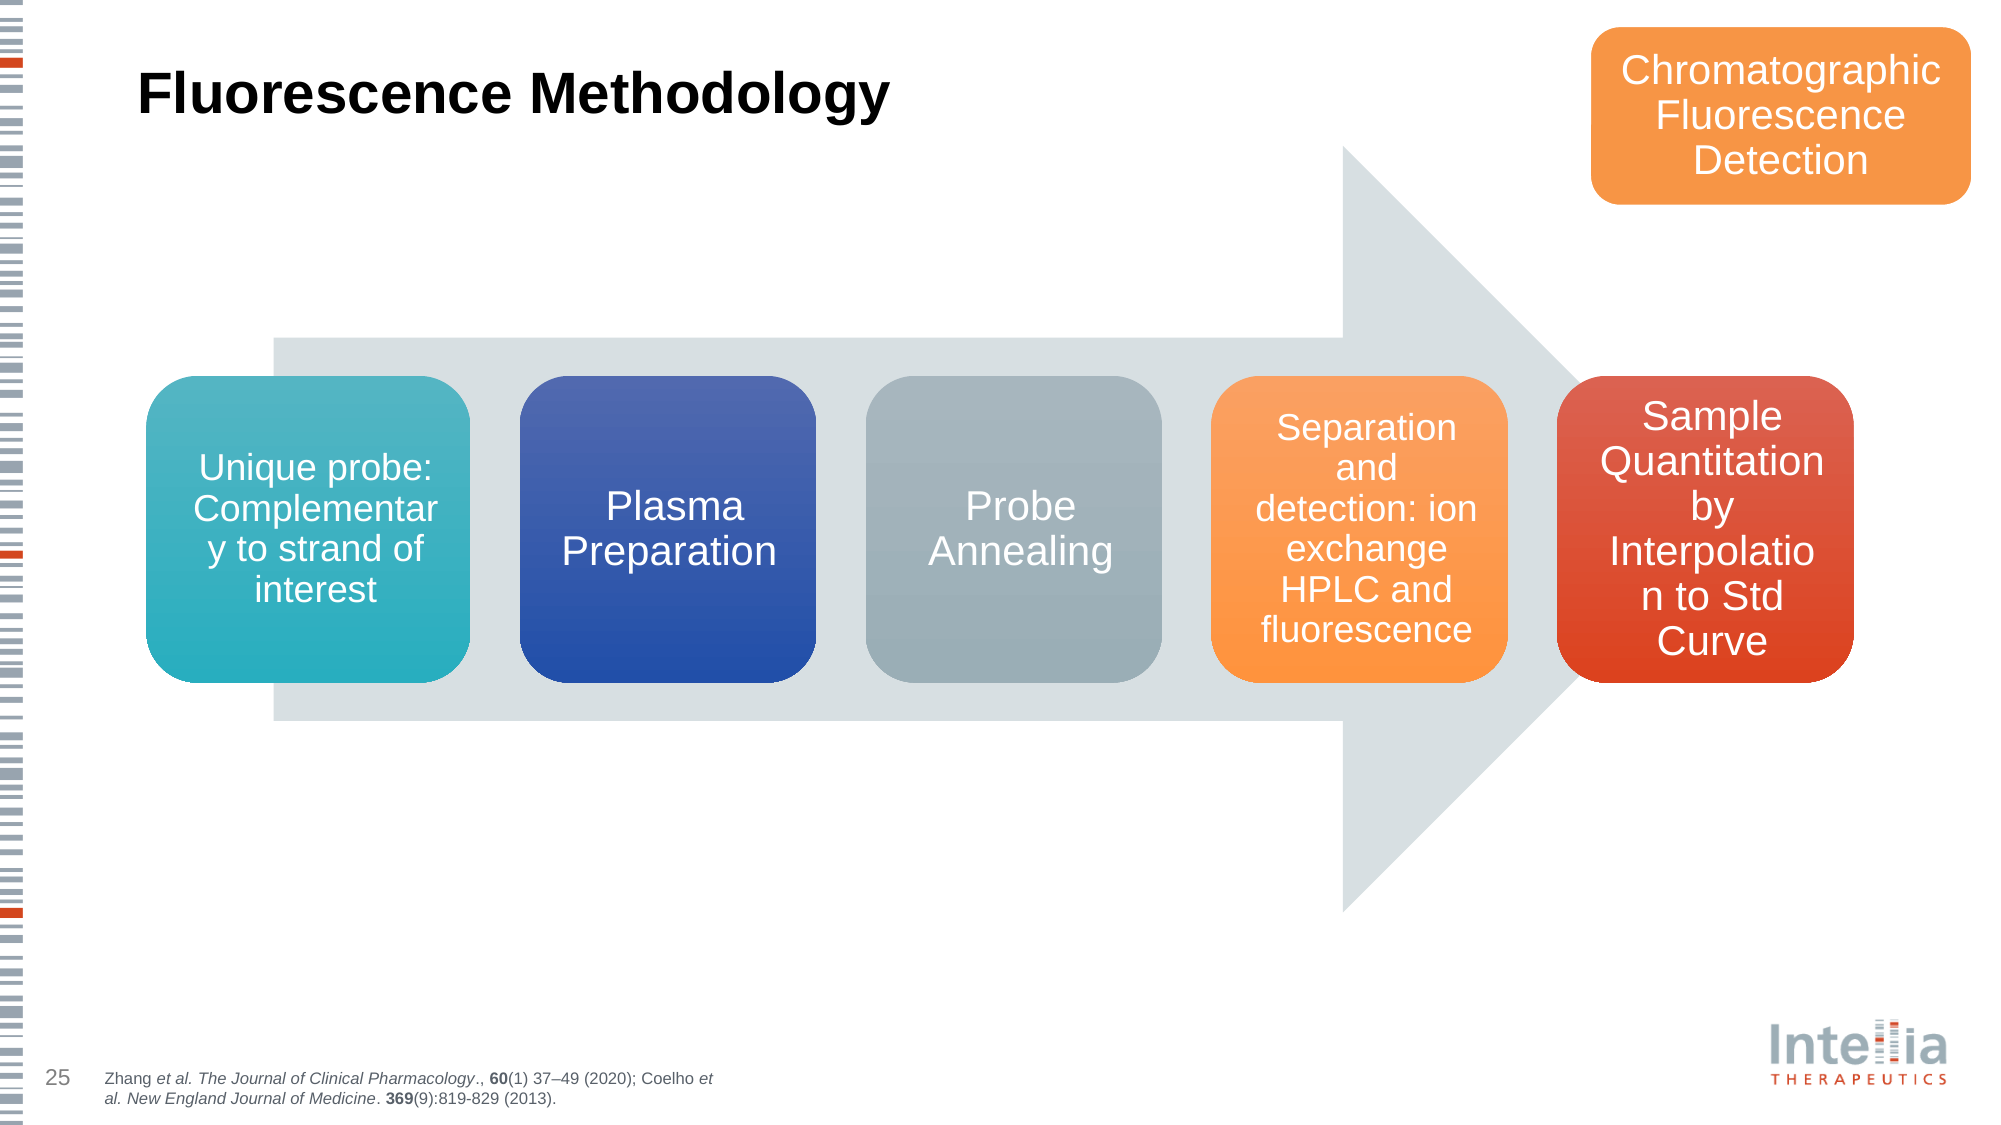

Chromatographic Fluorescence Detection
# Fluorescence Methodology
Unique probe: Complementary to strand of interest
Plasma Preparation
Probe Annealing
Separation and detection: ion exchange HPLC and fluorescence
Sample Quantitation by Interpolation to Std Curve
Zhang et al. The Journal of Clinical Pharmacology., 60(1) 37–49 (2020); Coelho et al. New England Journal of Medicine. 369(9):819-829 (2013).